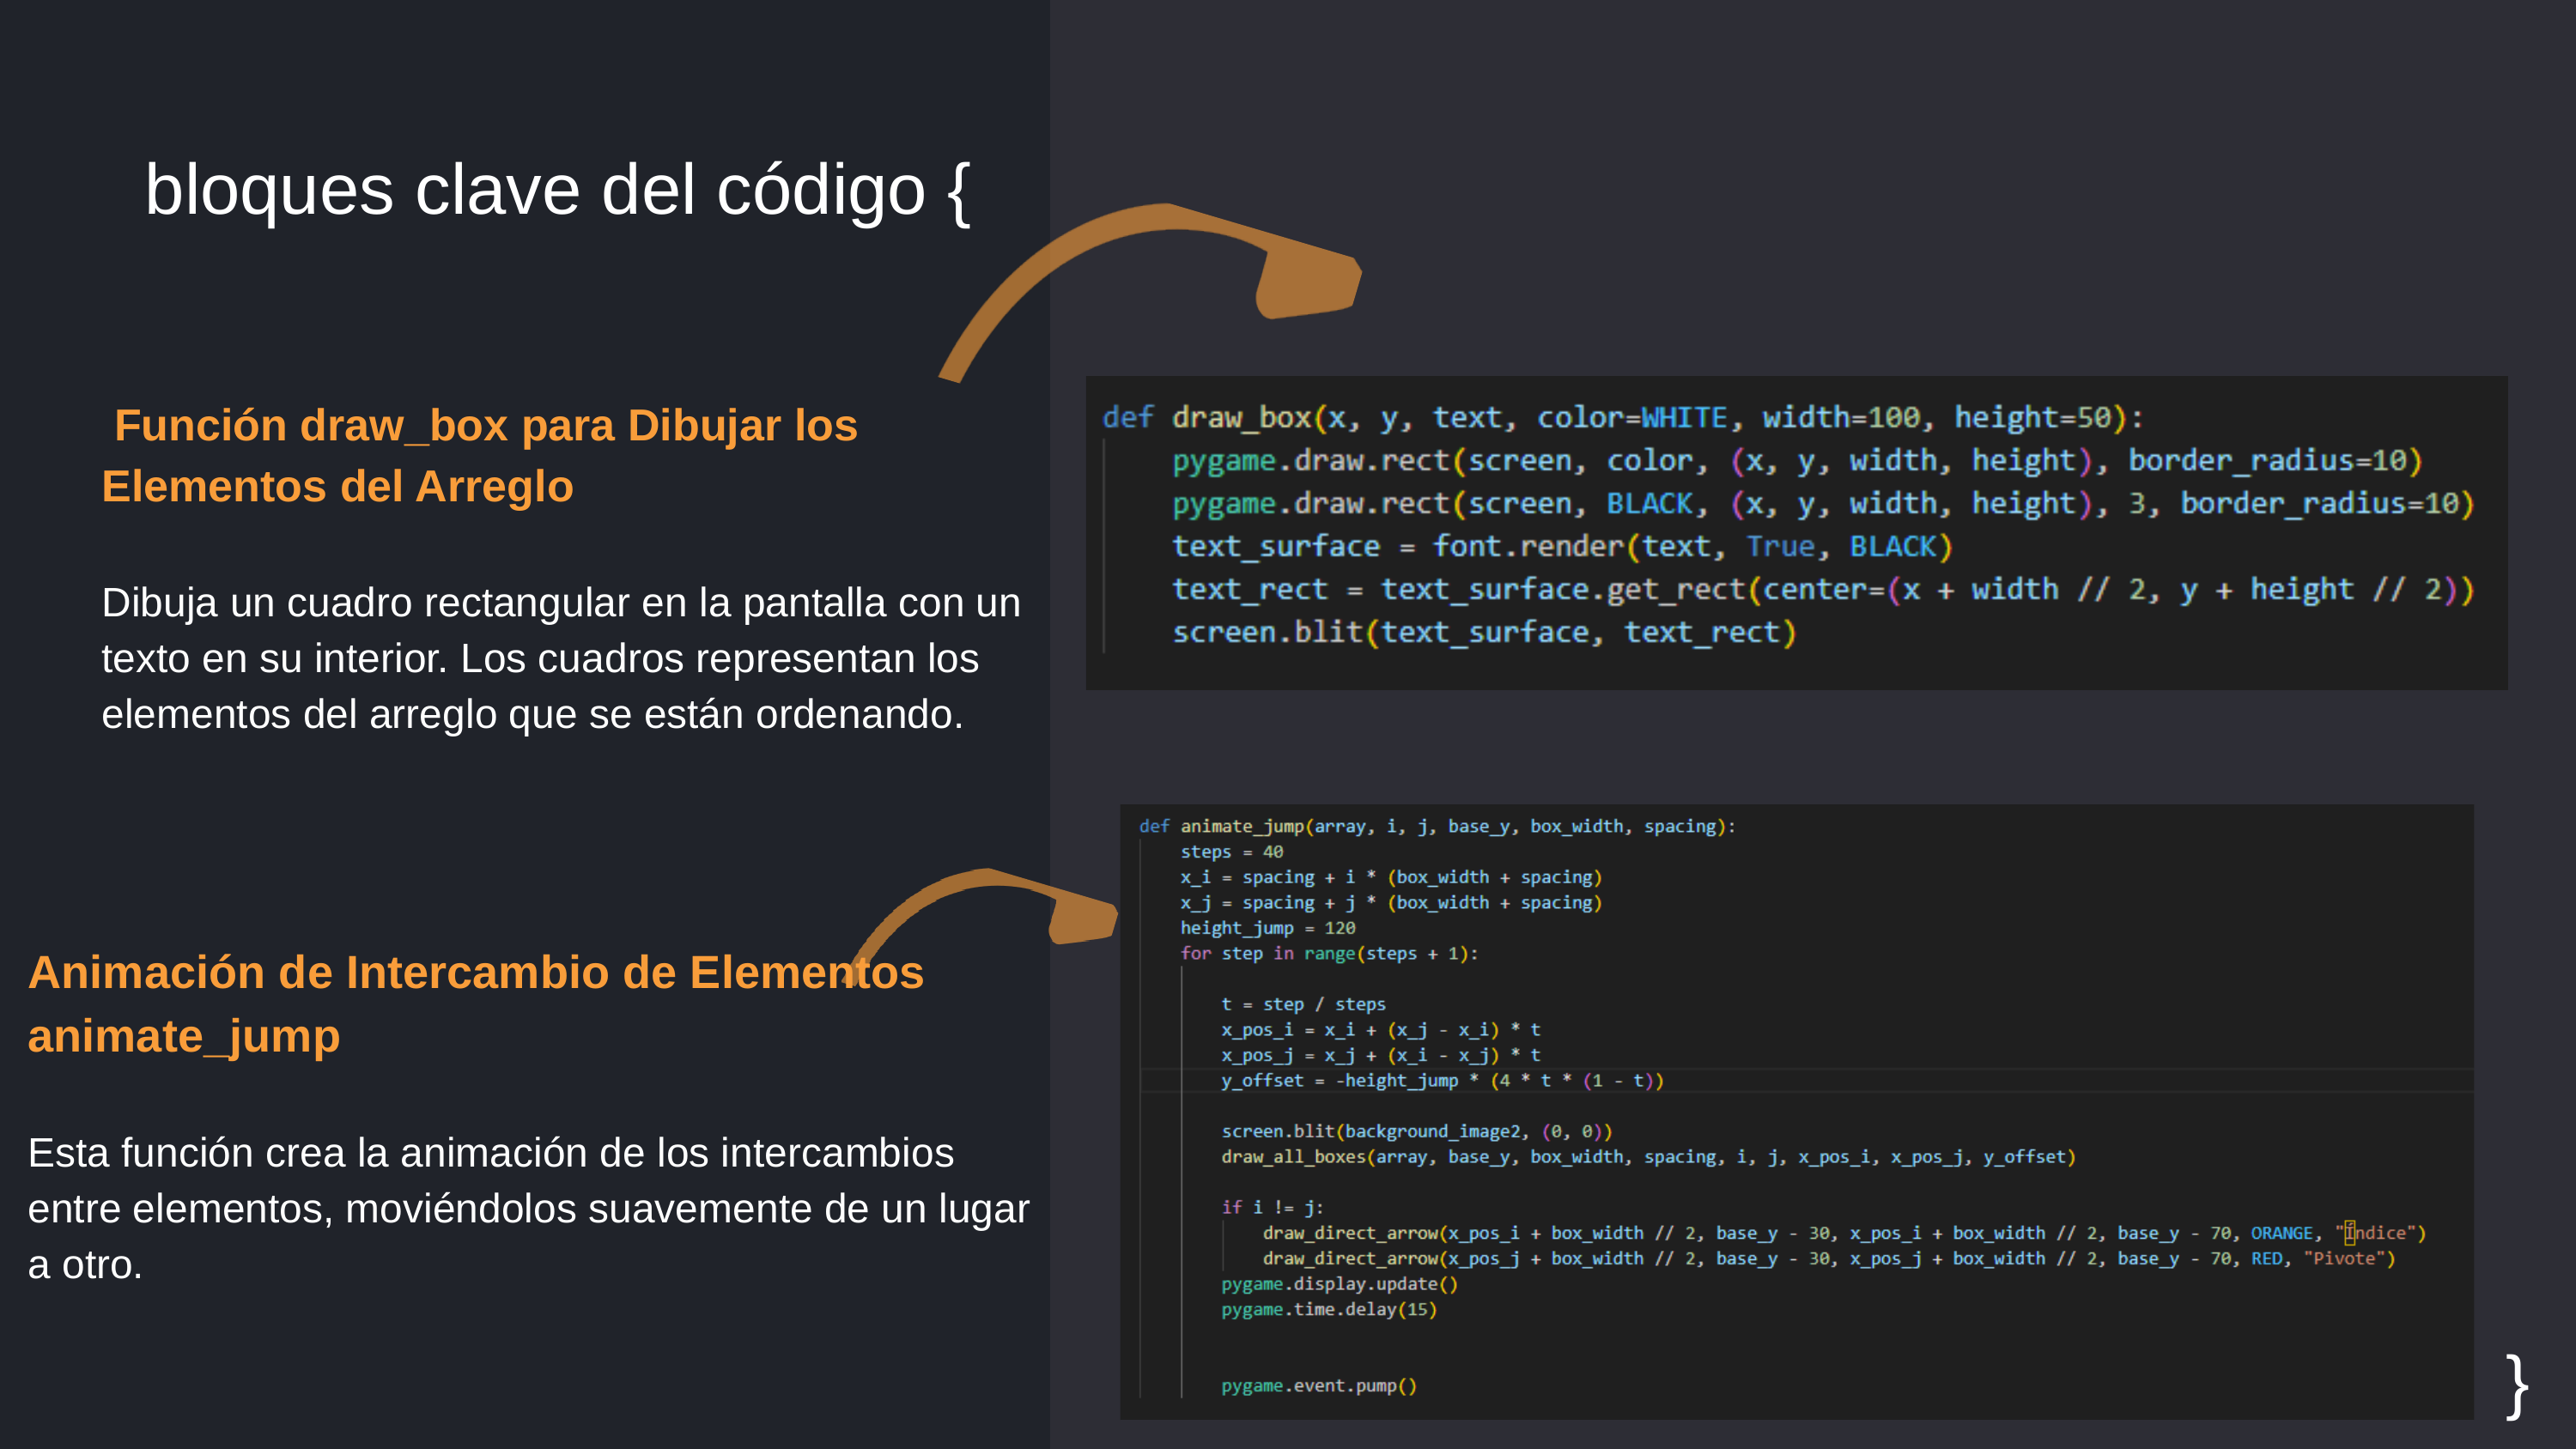

bloques clave del código {

 Función draw_box para Dibujar los Elementos del Arreglo

Dibuja un cuadro rectangular en la pantalla con un texto en su interior. Los cuadros representan los elementos del arreglo que se están ordenando.

Animación de Intercambio de Elementos animate_jump

Esta función crea la animación de los intercambios entre elementos, moviéndolos suavemente de un lugar a otro.
}